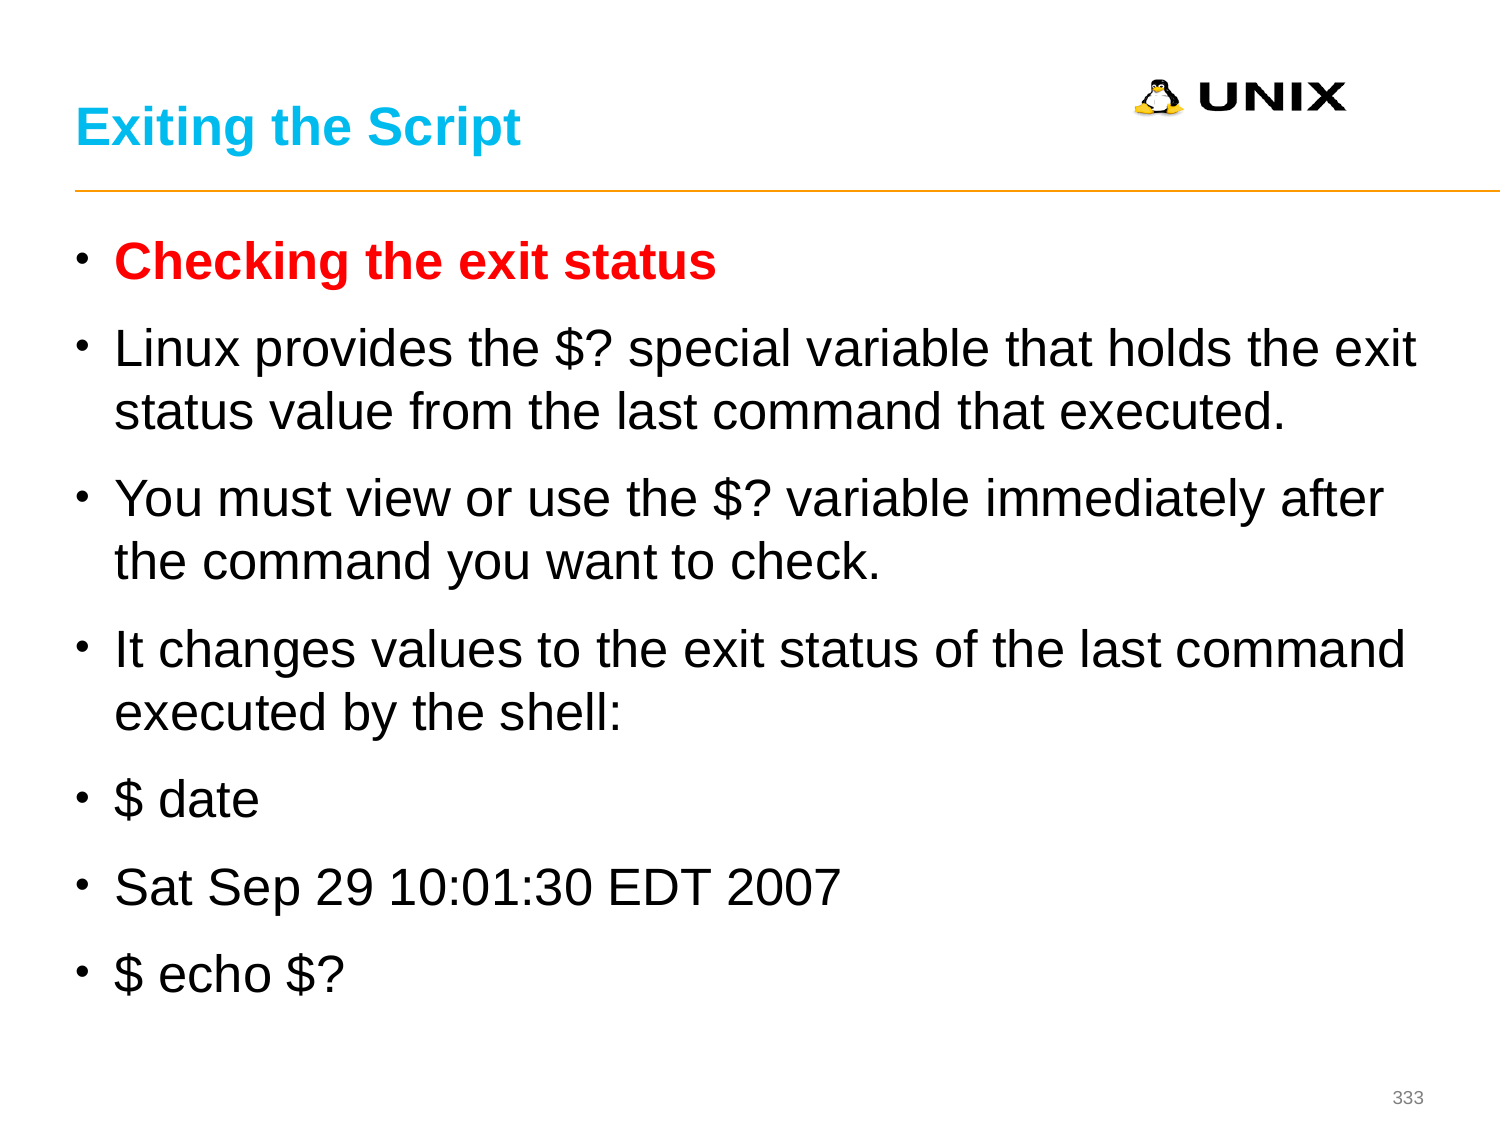

# Exiting the Script
Checking the exit status
Linux provides the $? special variable that holds the exit status value from the last command that executed.
You must view or use the $? variable immediately after the command you want to check.
It changes values to the exit status of the last command executed by the shell:
$ date
Sat Sep 29 10:01:30 EDT 2007
$ echo $?